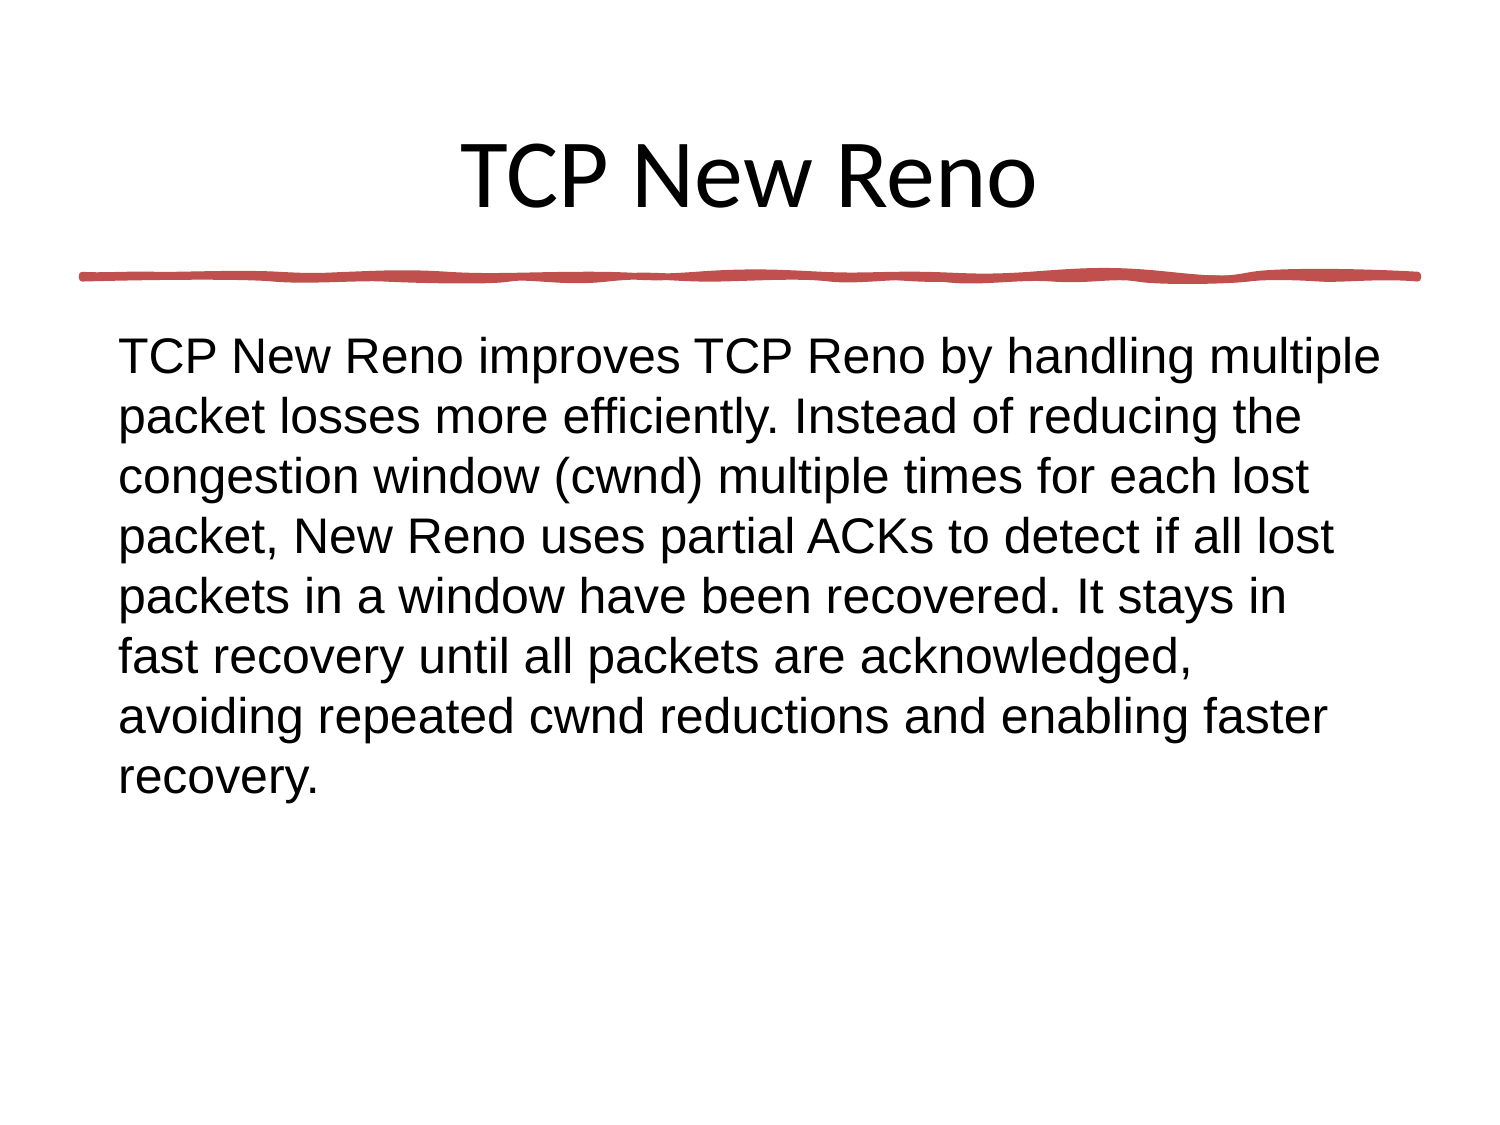

# TCP New Reno

TCP New Reno improves TCP Reno by handling multiple packet losses more efficiently. Instead of reducing the congestion window (cwnd) multiple times for each lost packet, New Reno uses partial ACKs to detect if all lost packets in a window have been recovered. It stays in fast recovery until all packets are acknowledged, avoiding repeated cwnd reductions and enabling faster recovery.